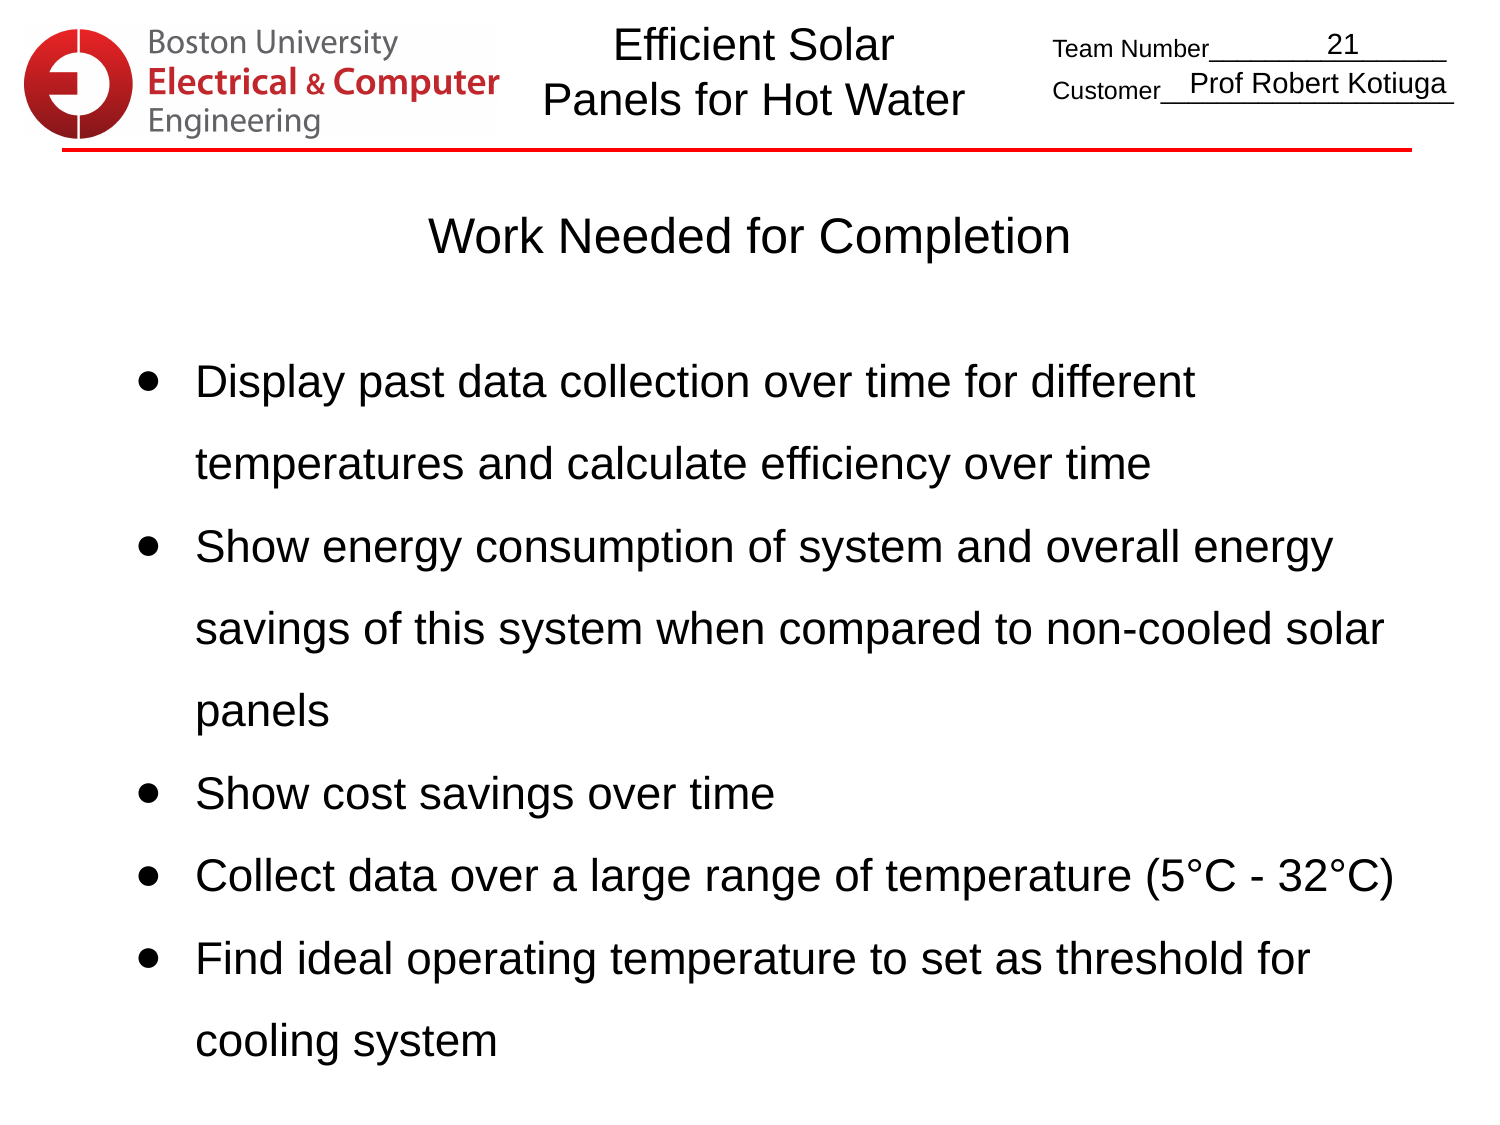

Efficient Solar Panels for Hot Water
21

Prof Robert Kotiuga

Work Needed for Completion
Display past data collection over time for different temperatures and calculate efficiency over time
Show energy consumption of system and overall energy savings of this system when compared to non-cooled solar panels
Show cost savings over time
Collect data over a large range of temperature (5°C - 32°C)
Find ideal operating temperature to set as threshold for cooling system